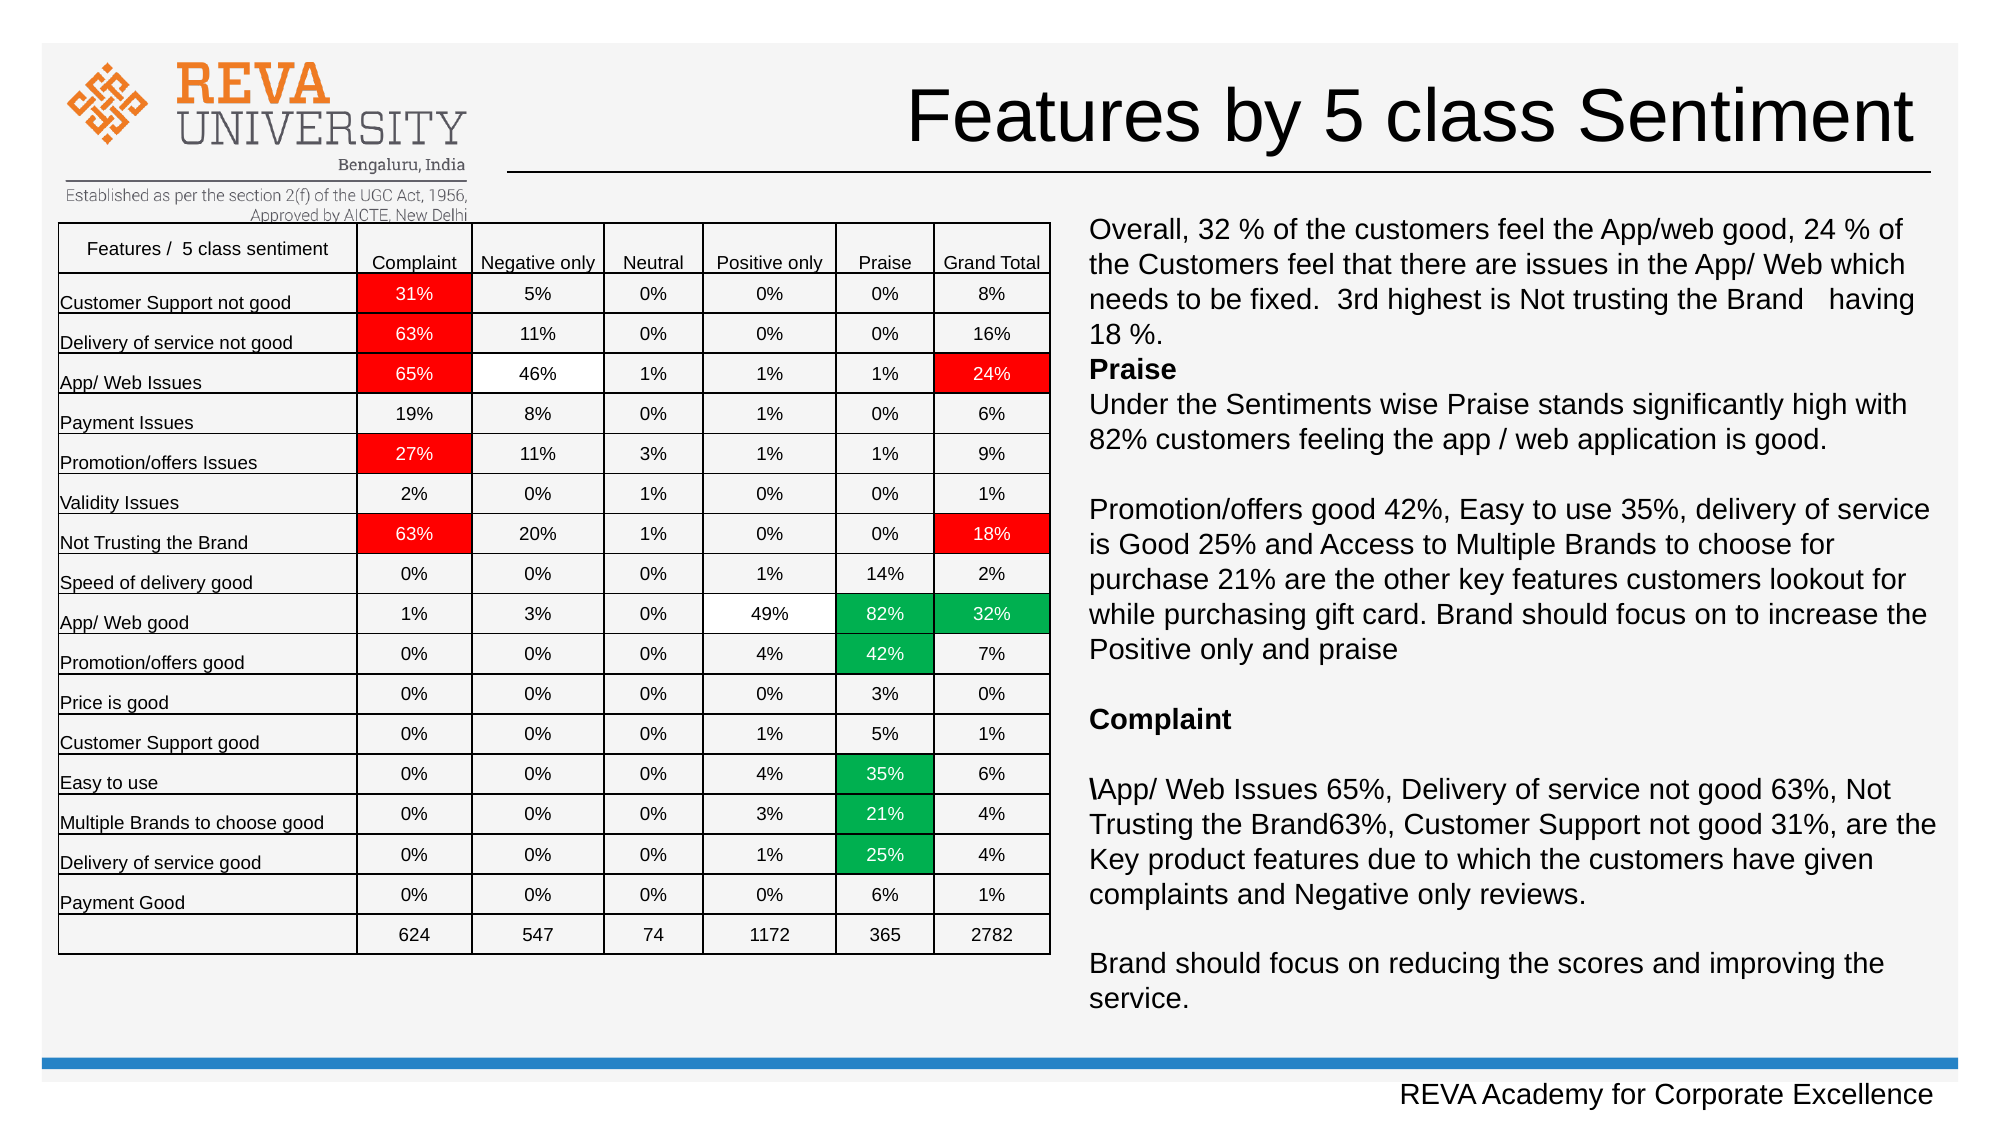

# Features by 5 class Sentiment
Overall, 32 % of the customers feel the App/web good, 24 % of the Customers feel that there are issues in the App/ Web which needs to be fixed.  3rd highest is Not trusting the Brand   having 18 %.
Praise
Under the Sentiments wise Praise stands significantly high with 82% customers feeling the app / web application is good.

Promotion/offers good 42%, Easy to use 35%, delivery of service is Good 25% and Access to Multiple Brands to choose for purchase 21% are the other key features customers lookout for while purchasing gift card. Brand should focus on to increase the Positive only and praise

Complaint

\App/ Web Issues 65%, Delivery of service not good 63%, Not Trusting the Brand63%, Customer Support not good 31%, are the Key product features due to which the customers have given complaints and Negative only reviews.

Brand should focus on reducing the scores and improving the service.

| Features / 5 class sentiment | Complaint | Negative only | Neutral | Positive only | Praise | Grand Total |
| --- | --- | --- | --- | --- | --- | --- |
| Customer Support not good | 31% | 5% | 0% | 0% | 0% | 8% |
| Delivery of service not good | 63% | 11% | 0% | 0% | 0% | 16% |
| App/ Web Issues | 65% | 46% | 1% | 1% | 1% | 24% |
| Payment Issues | 19% | 8% | 0% | 1% | 0% | 6% |
| Promotion/offers Issues | 27% | 11% | 3% | 1% | 1% | 9% |
| Validity Issues | 2% | 0% | 1% | 0% | 0% | 1% |
| Not Trusting the Brand | 63% | 20% | 1% | 0% | 0% | 18% |
| Speed of delivery good | 0% | 0% | 0% | 1% | 14% | 2% |
| App/ Web good | 1% | 3% | 0% | 49% | 82% | 32% |
| Promotion/offers good | 0% | 0% | 0% | 4% | 42% | 7% |
| Price is good | 0% | 0% | 0% | 0% | 3% | 0% |
| Customer Support good | 0% | 0% | 0% | 1% | 5% | 1% |
| Easy to use | 0% | 0% | 0% | 4% | 35% | 6% |
| Multiple Brands to choose good | 0% | 0% | 0% | 3% | 21% | 4% |
| Delivery of service good | 0% | 0% | 0% | 1% | 25% | 4% |
| Payment Good | 0% | 0% | 0% | 0% | 6% | 1% |
|  | 624 | 547 | 74 | 1172 | 365 | 2782 |